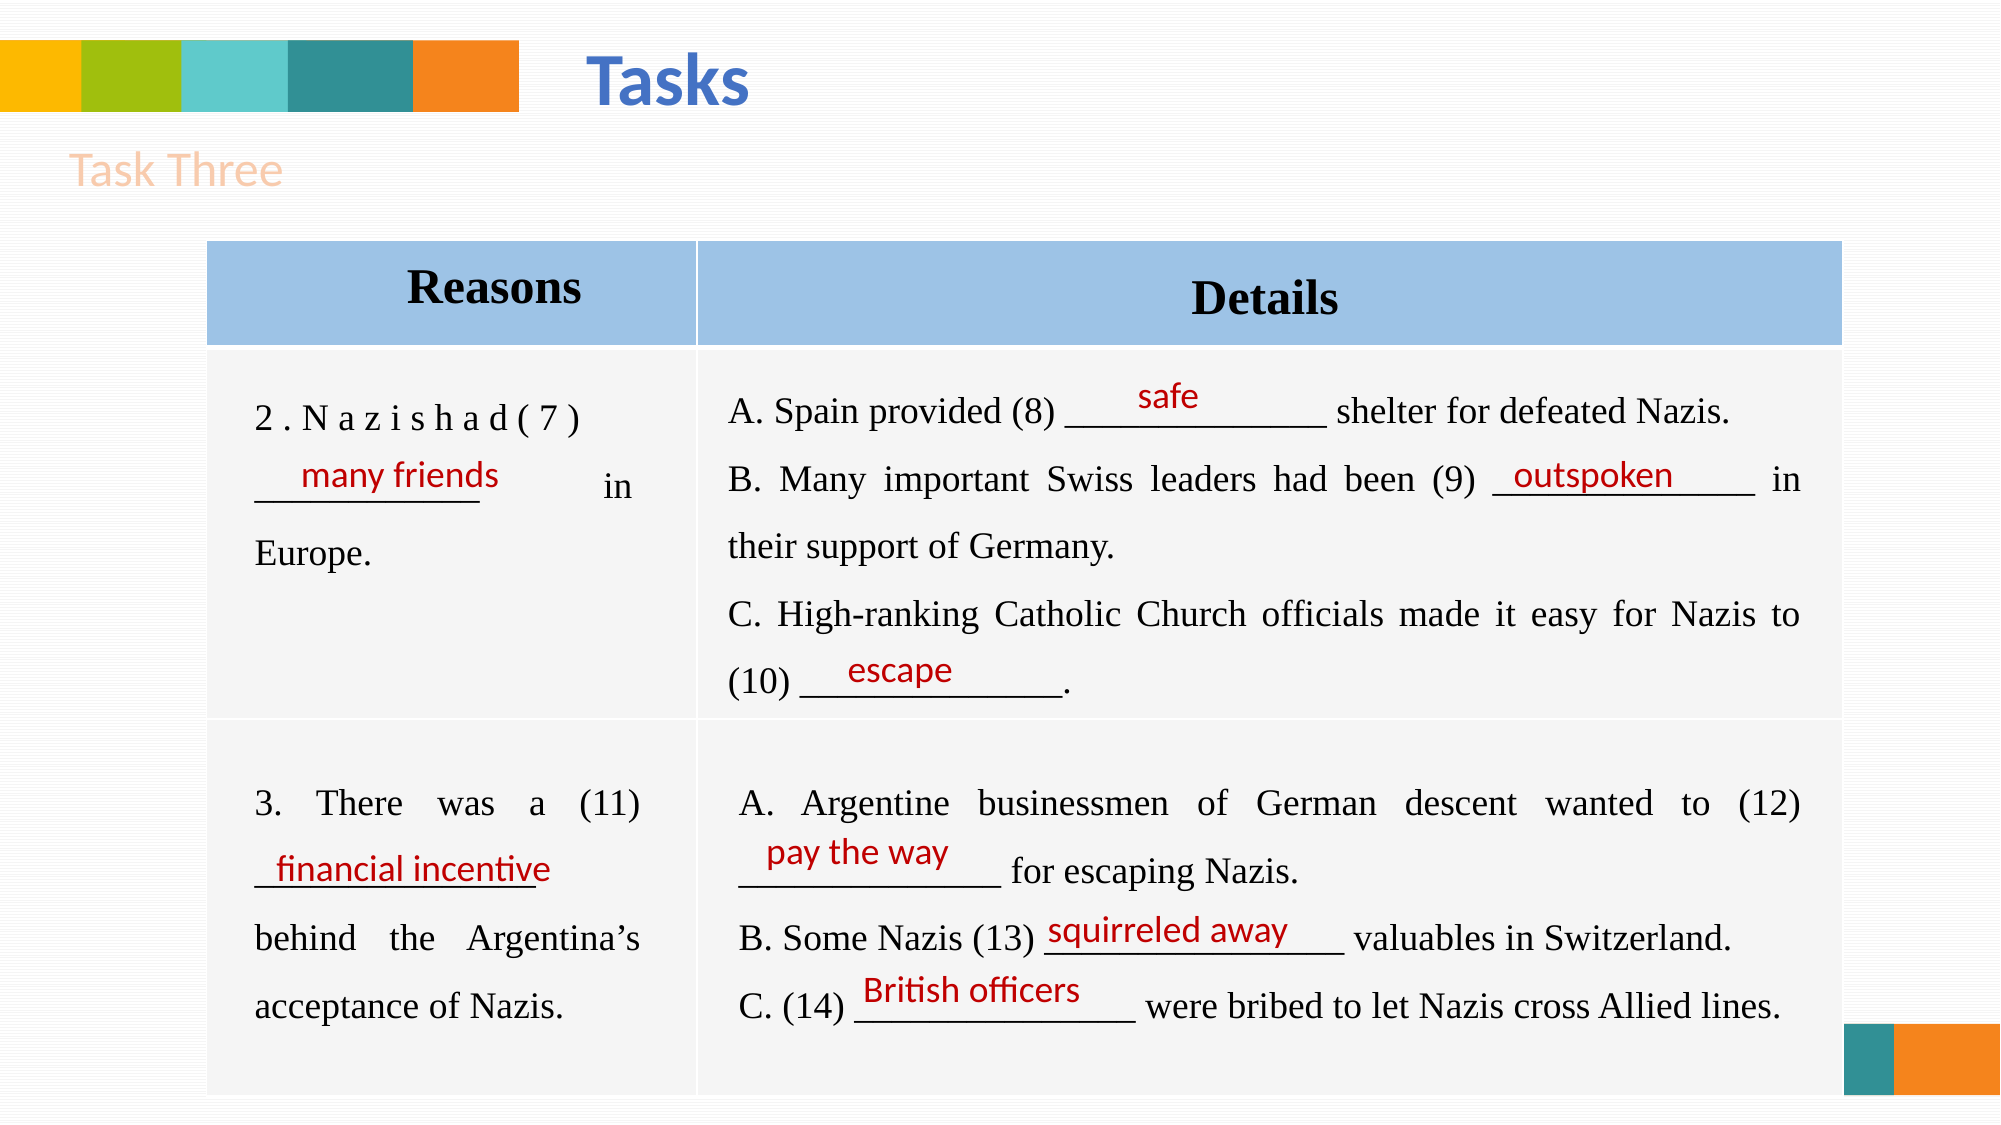

Tasks

Task Three
|  |  |
| --- | --- |
| pay the way |  |
| 3. There was a (11) \_\_\_\_\_\_\_ b e h i n d t h e Argentina’s acceptance of Nazis. |  |
Reasons
Details

A. Spain provided (8) ______________ shelter for defeated Nazis.
B. Many important Swiss leaders had been (9) ______________ in their support of Germany.
C. High-ranking Catholic Church officials made it easy for Nazis to (10) ______________.
safe
2 . N a z i s h a d ( 7 )
____________ in Europe.
outspoken
many friends

escape
3. There was a (11) _______________ behind the Argentina’s acceptance of Nazis.
A. Argentine businessmen of German descent wanted to (12) ______________ for escaping Nazis.
B. Some Nazis (13) ________________ valuables in Switzerland.
C. (14) _______________ were bribed to let Nazis cross Allied lines.
pay the way
financial incentive

squirreled away
British officers